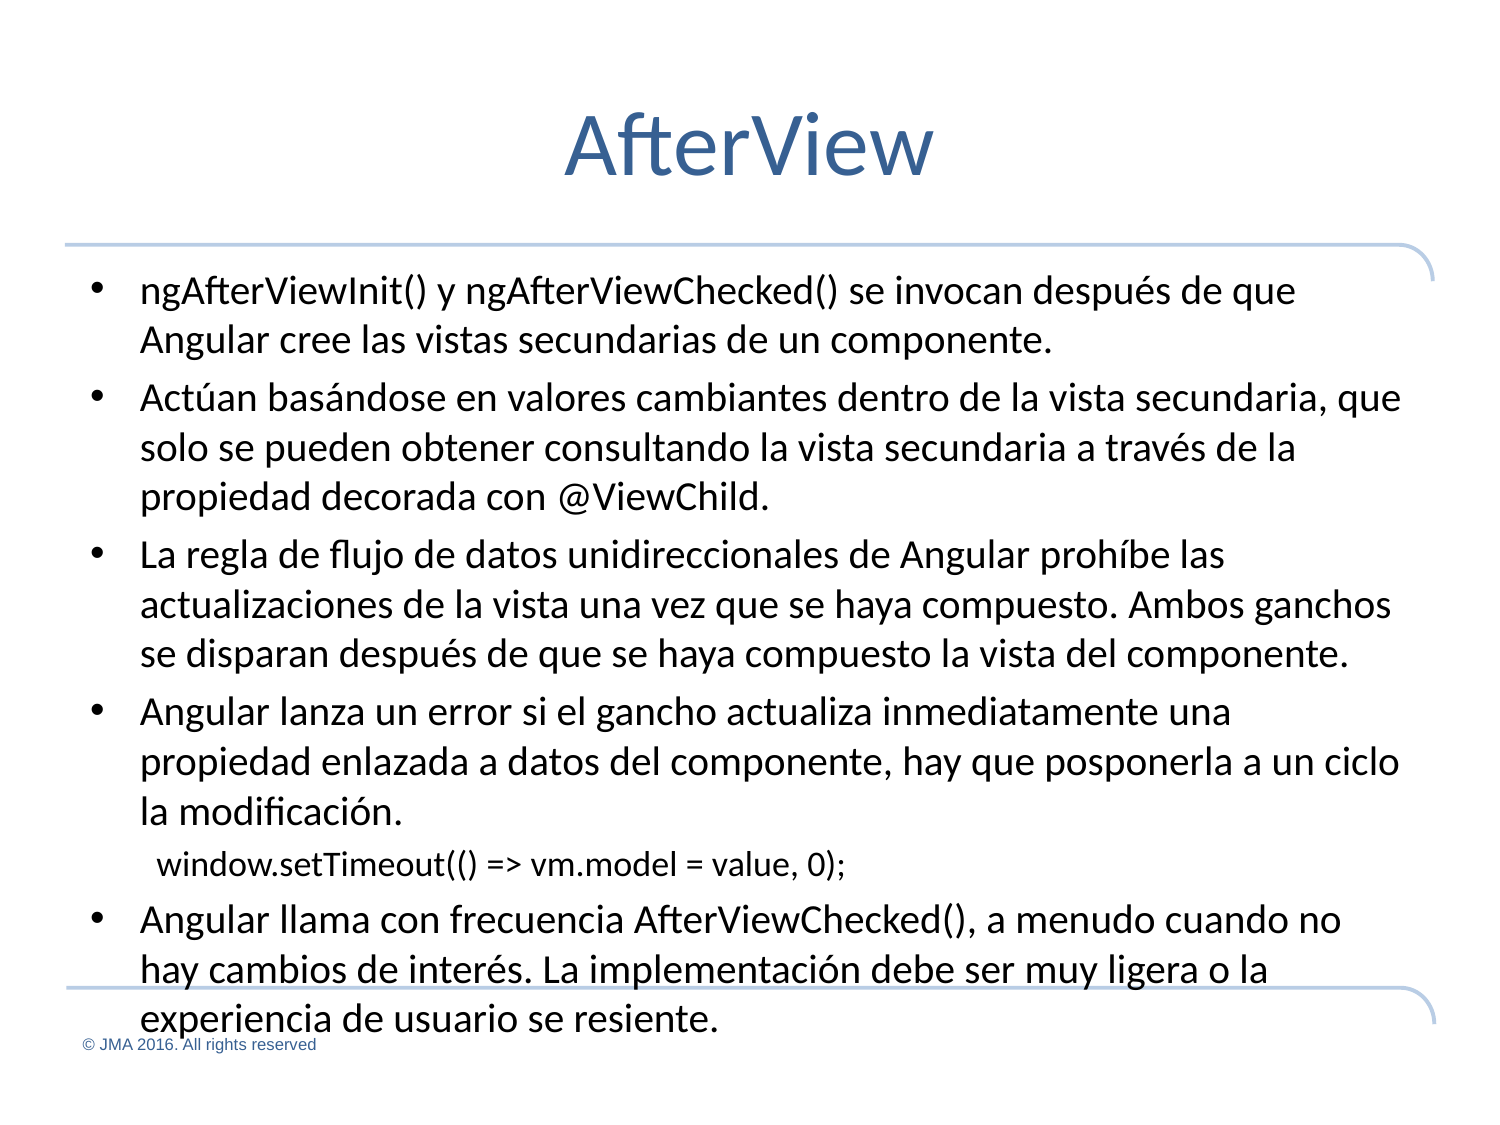

# AfterView
ngAfterViewInit() y ngAfterViewChecked() se invocan después de que Angular cree las vistas secundarias de un componente.
Actúan basándose en valores cambiantes dentro de la vista secundaria, que solo se pueden obtener consultando la vista secundaria a través de la propiedad decorada con @ViewChild.
La regla de flujo de datos unidireccionales de Angular prohíbe las actualizaciones de la vista una vez que se haya compuesto. Ambos ganchos se disparan después de que se haya compuesto la vista del componente.
Angular lanza un error si el gancho actualiza inmediatamente una propiedad enlazada a datos del componente, hay que posponerla a un ciclo la modificación.
window.setTimeout(() => vm.model = value, 0);
Angular llama con frecuencia AfterViewChecked(), a menudo cuando no hay cambios de interés. La implementación debe ser muy ligera o la experiencia de usuario se resiente.